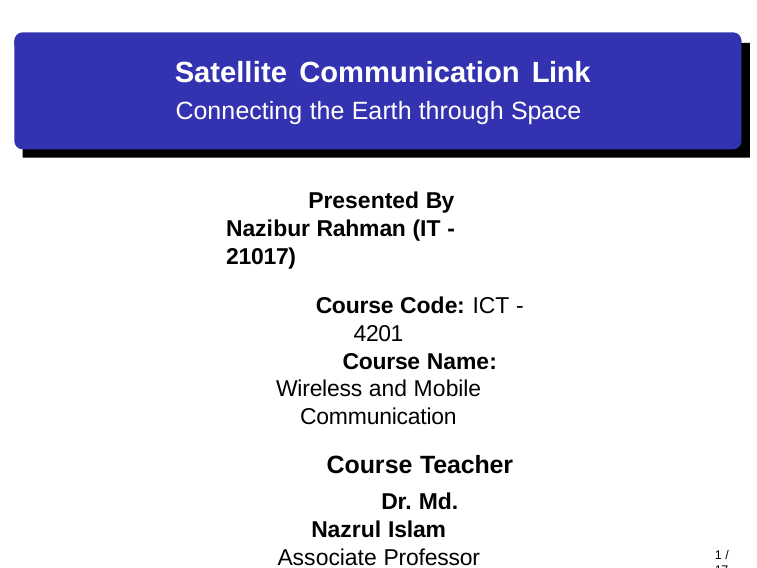

Satellite Communication Link
Connecting the Earth through Space
Presented By Nazibur Rahman (IT - 21017)
Course Code: ICT - 4201
Course Name: Wireless and Mobile Communication
Course Teacher
Dr. Md. Nazrul Islam Associate Professor Dept. of ICT, MBSTU

October 31, 2025
1 / 17